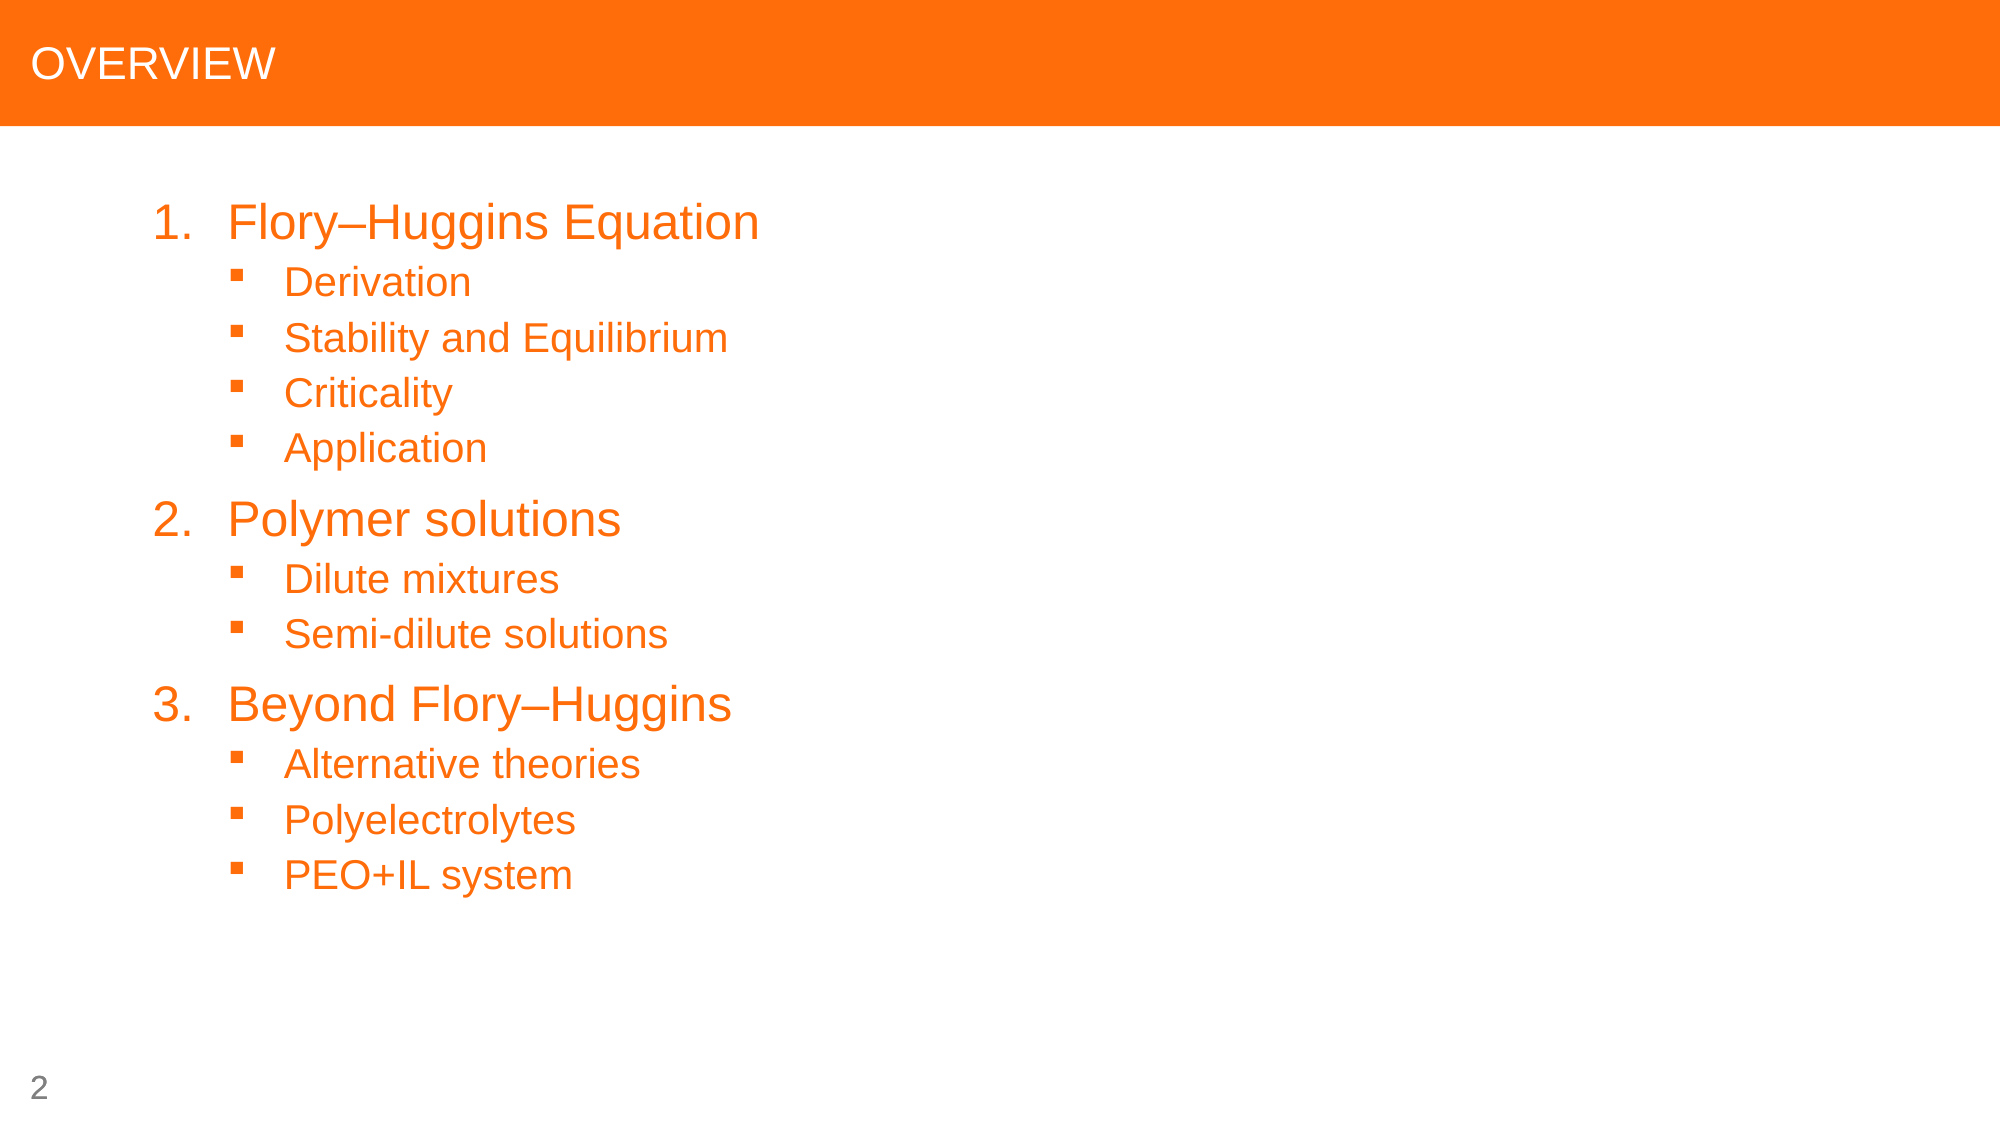

# Overview
Flory–Huggins Equation
Derivation
Stability and Equilibrium
Criticality
Application
Polymer solutions
Dilute mixtures
Semi-dilute solutions
Beyond Flory–Huggins
Alternative theories
Polyelectrolytes
PEO+IL system